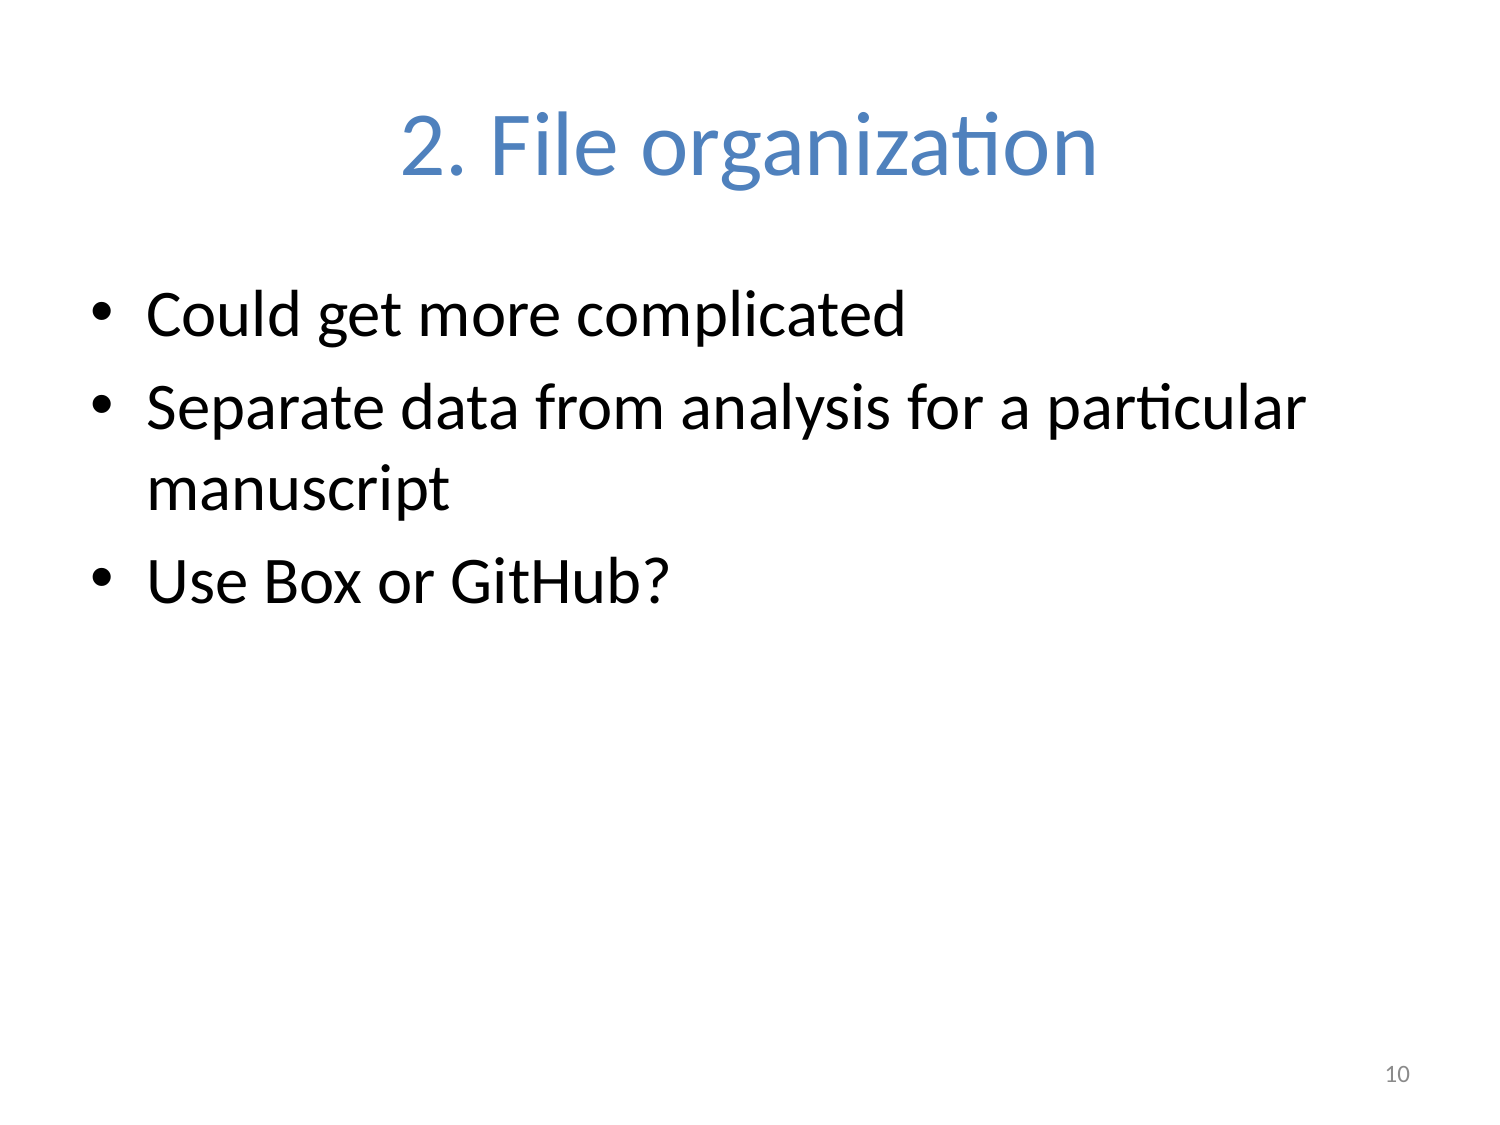

# 2. File organization
Could get more complicated
Separate data from analysis for a particular manuscript
Use Box or GitHub?
10